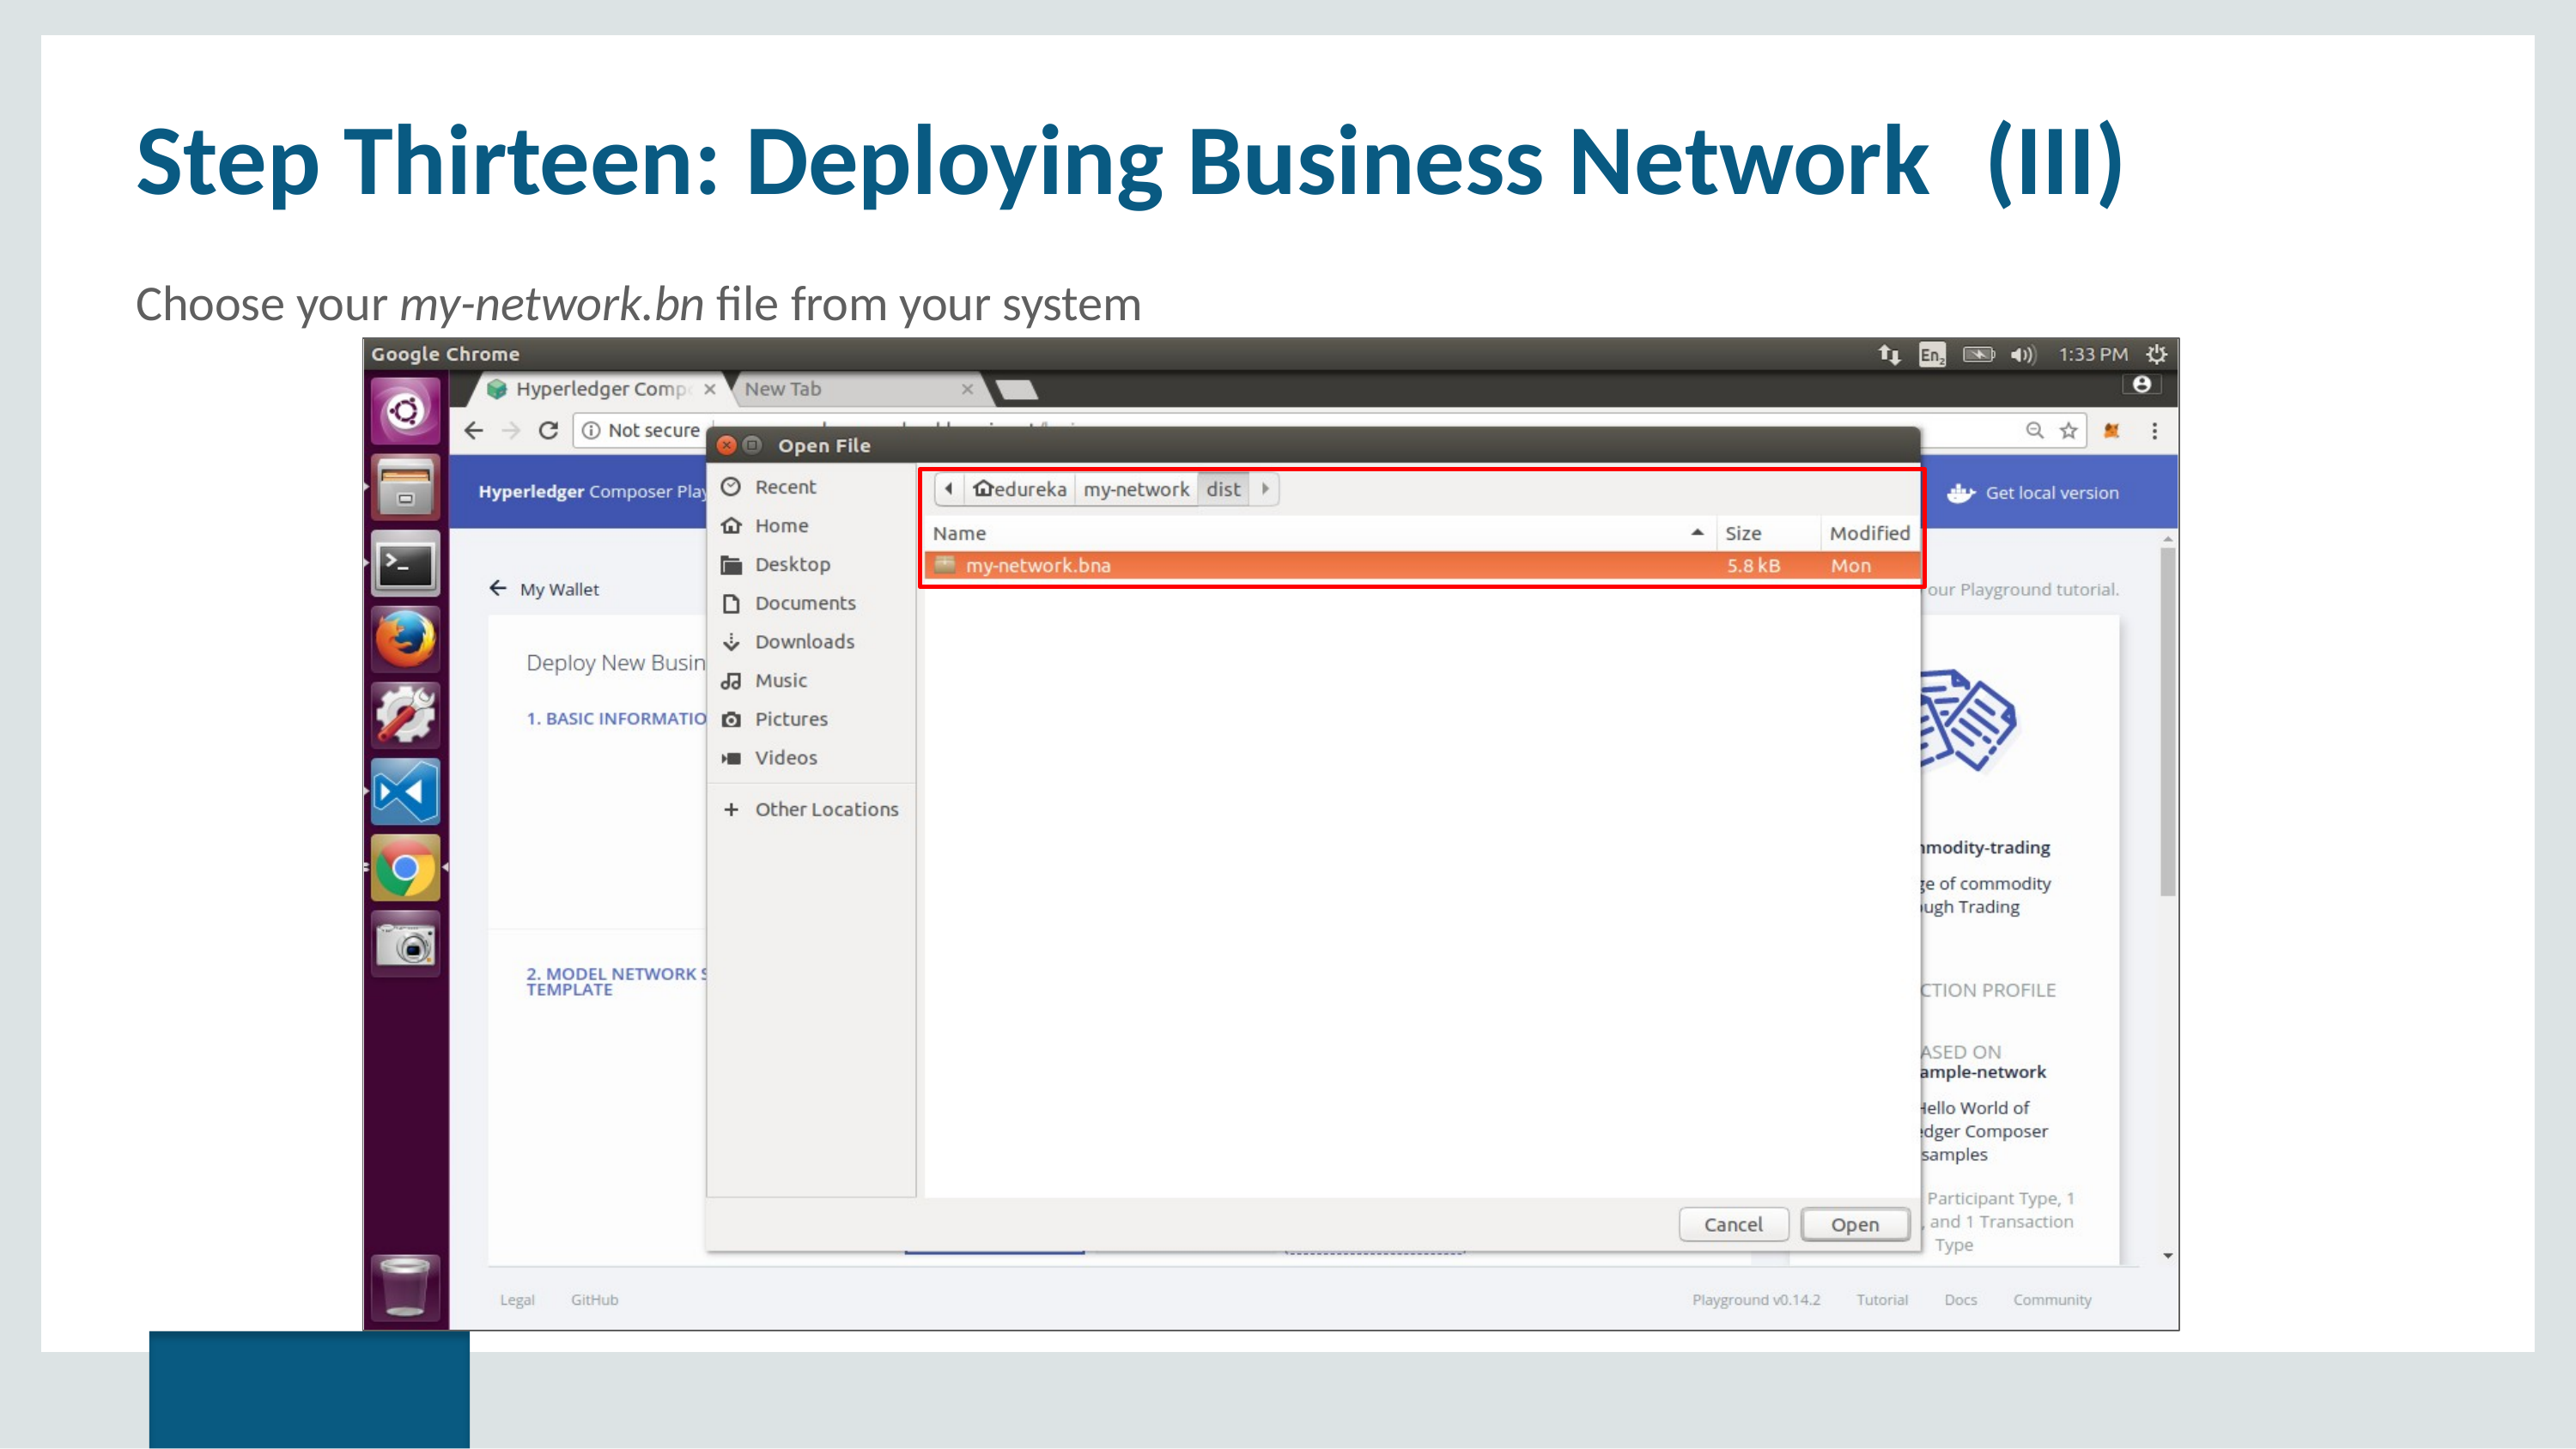

Step Thirteen: Deploying Business Network	(III)
Choose your my-network.bn file from your system

Copyright © 2017, edureka and/or its affiliates. All rights reserved.